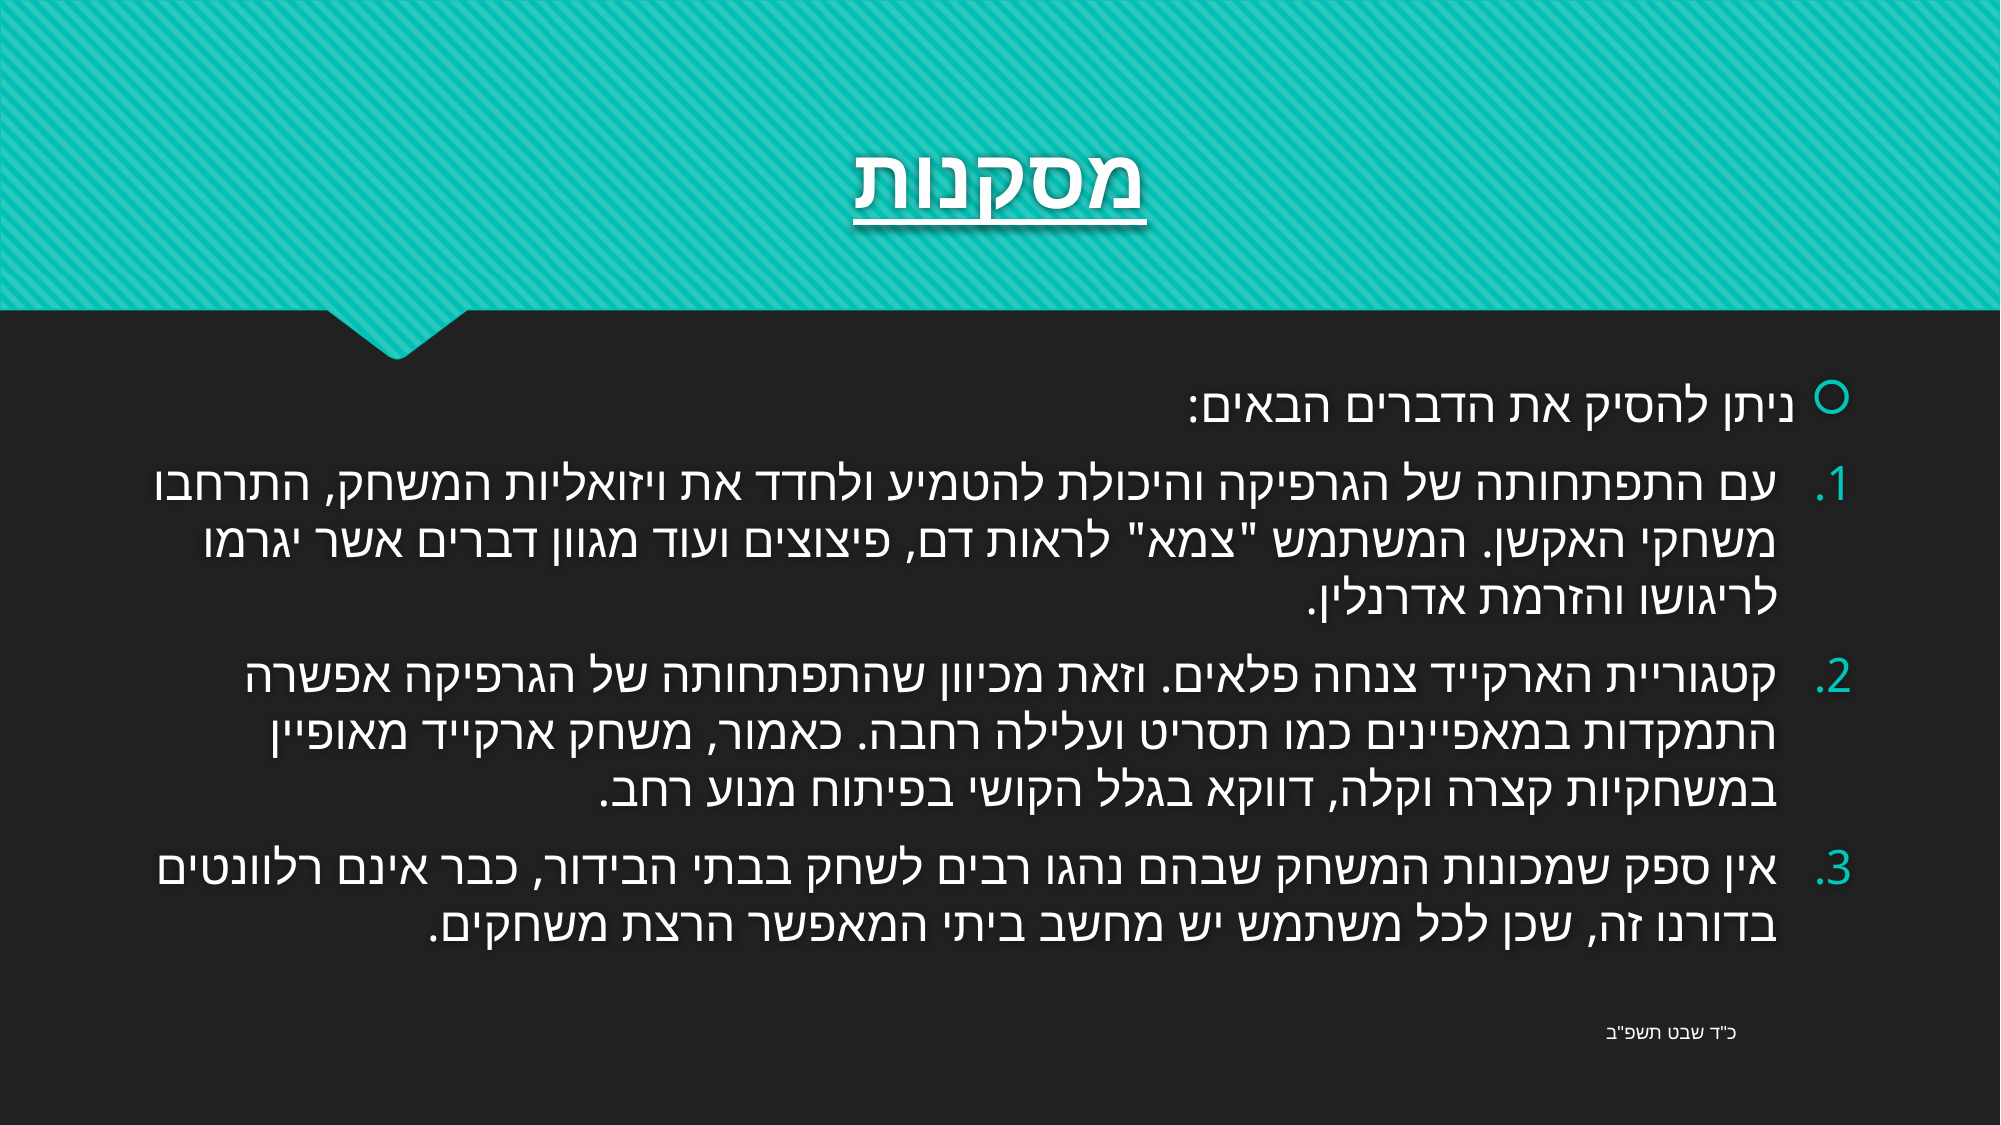

# מסקנות
ניתן להסיק את הדברים הבאים:
עם התפתחותה של הגרפיקה והיכולת להטמיע ולחדד את ויזואליות המשחק, התרחבו משחקי האקשן. המשתמש "צמא" לראות דם, פיצוצים ועוד מגוון דברים אשר יגרמו לריגושו והזרמת אדרנלין.
קטגוריית הארקייד צנחה פלאים. וזאת מכיוון שהתפתחותה של הגרפיקה אפשרה התמקדות במאפיינים כמו תסריט ועלילה רחבה. כאמור, משחק ארקייד מאופיין במשחקיות קצרה וקלה, דווקא בגלל הקושי בפיתוח מנוע רחב.
אין ספק שמכונות המשחק שבהם נהגו רבים לשחק בבתי הבידור, כבר אינם רלוונטים בדורנו זה, שכן לכל משתמש יש מחשב ביתי המאפשר הרצת משחקים.

כ"ד שבט תשפ"ב